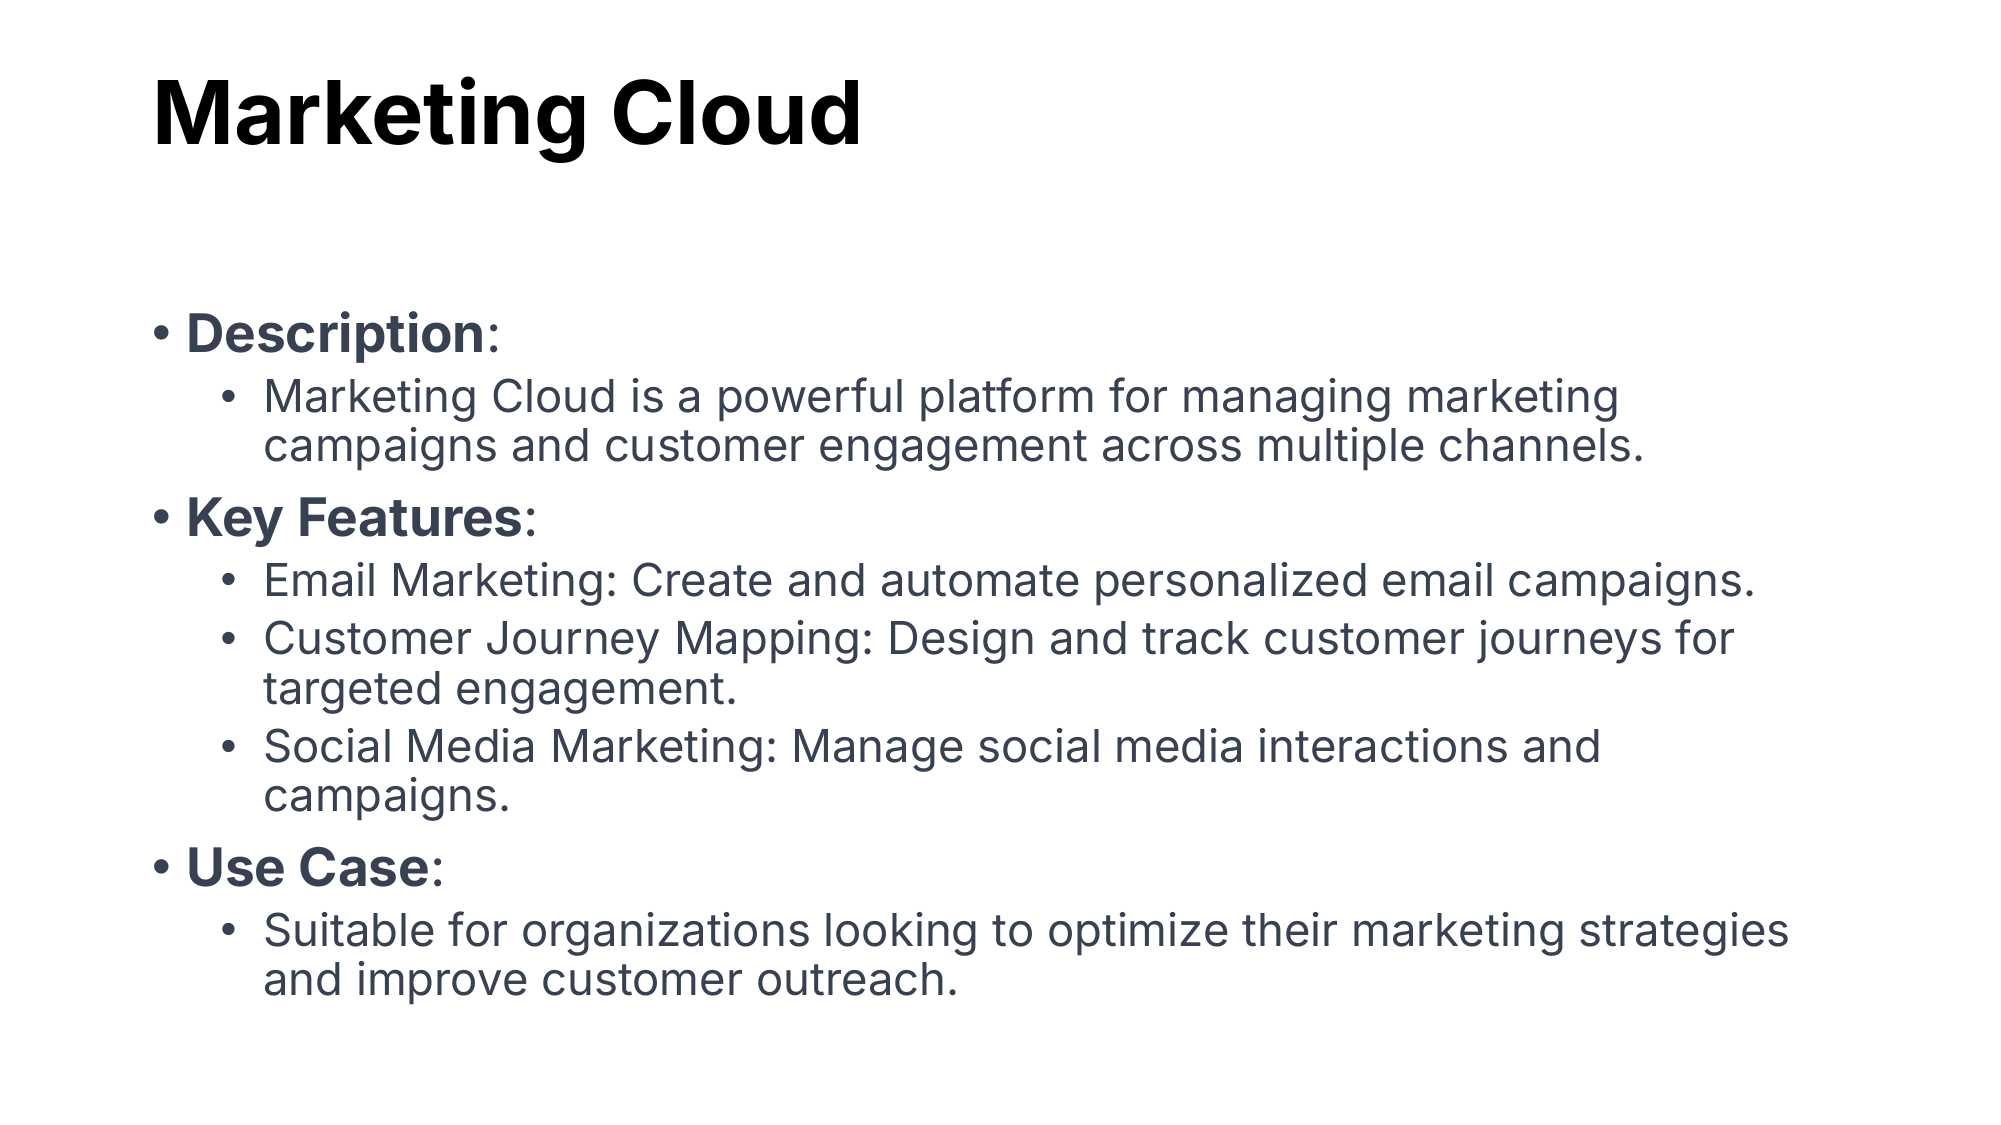

# Marketing Cloud
Description:
Marketing Cloud is a powerful platform for managing marketing campaigns and customer engagement across multiple channels.
Key Features:
Email Marketing: Create and automate personalized email campaigns.
Customer Journey Mapping: Design and track customer journeys for targeted engagement.
Social Media Marketing: Manage social media interactions and campaigns.
Use Case:
Suitable for organizations looking to optimize their marketing strategies and improve customer outreach.